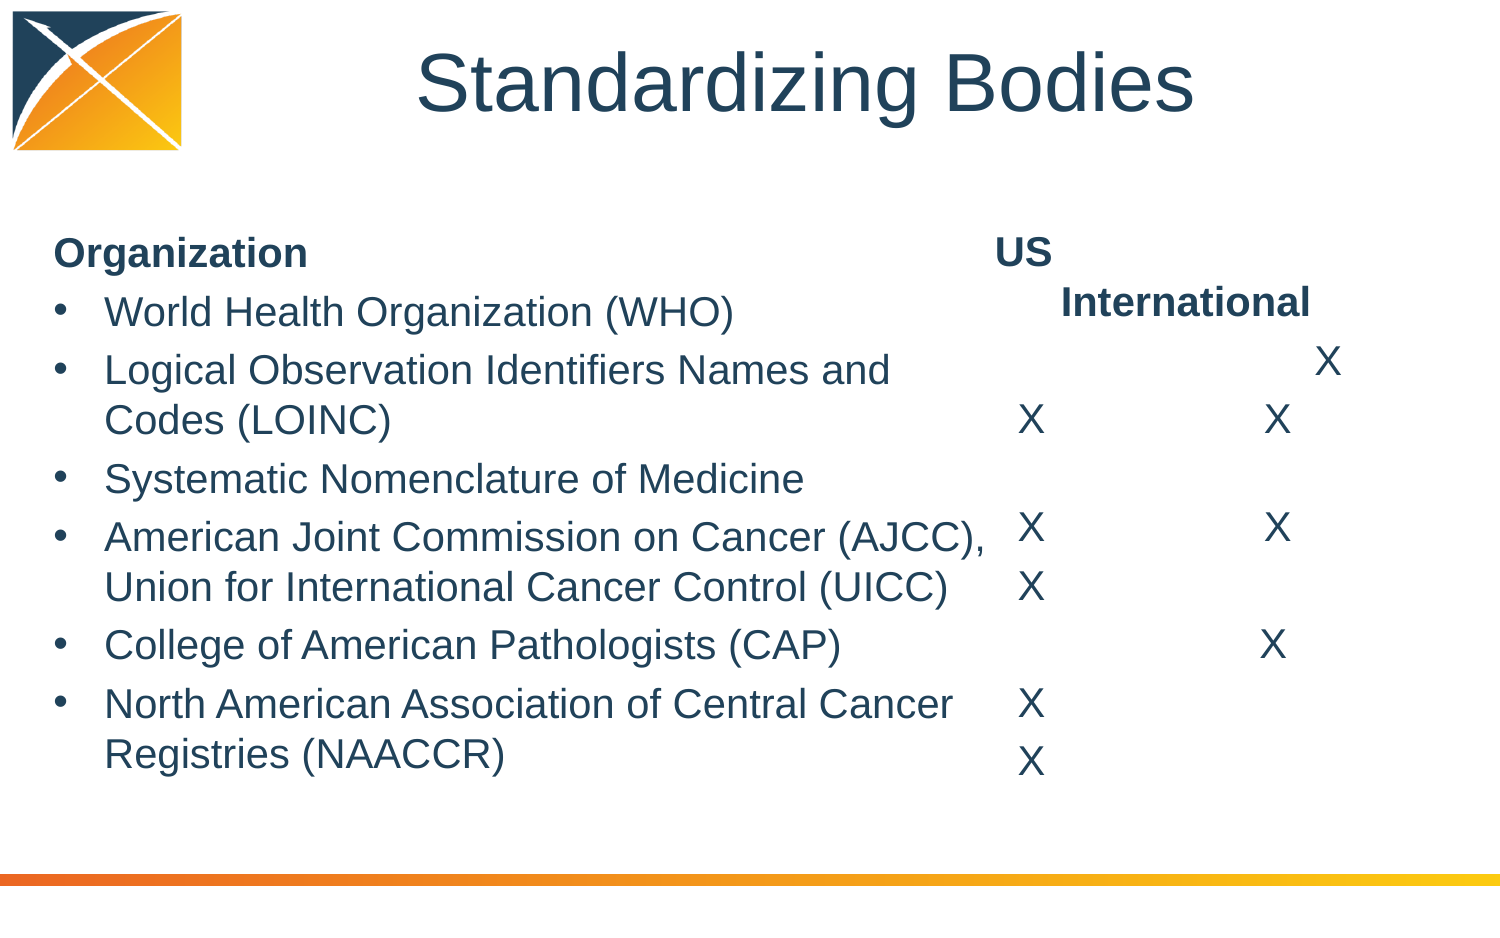

# Standardizing Bodies
US		International
		         X
  X                   X
  X                   X
  X
                       X
  X
  X
Organization
World Health Organization (WHO)
Logical Observation Identifiers Names and Codes (LOINC)
Systematic Nomenclature of Medicine
American Joint Commission on Cancer (AJCC),
Union for International Cancer Control (UICC)
College of American Pathologists (CAP)
North American Association of Central Cancer Registries (NAACCR)